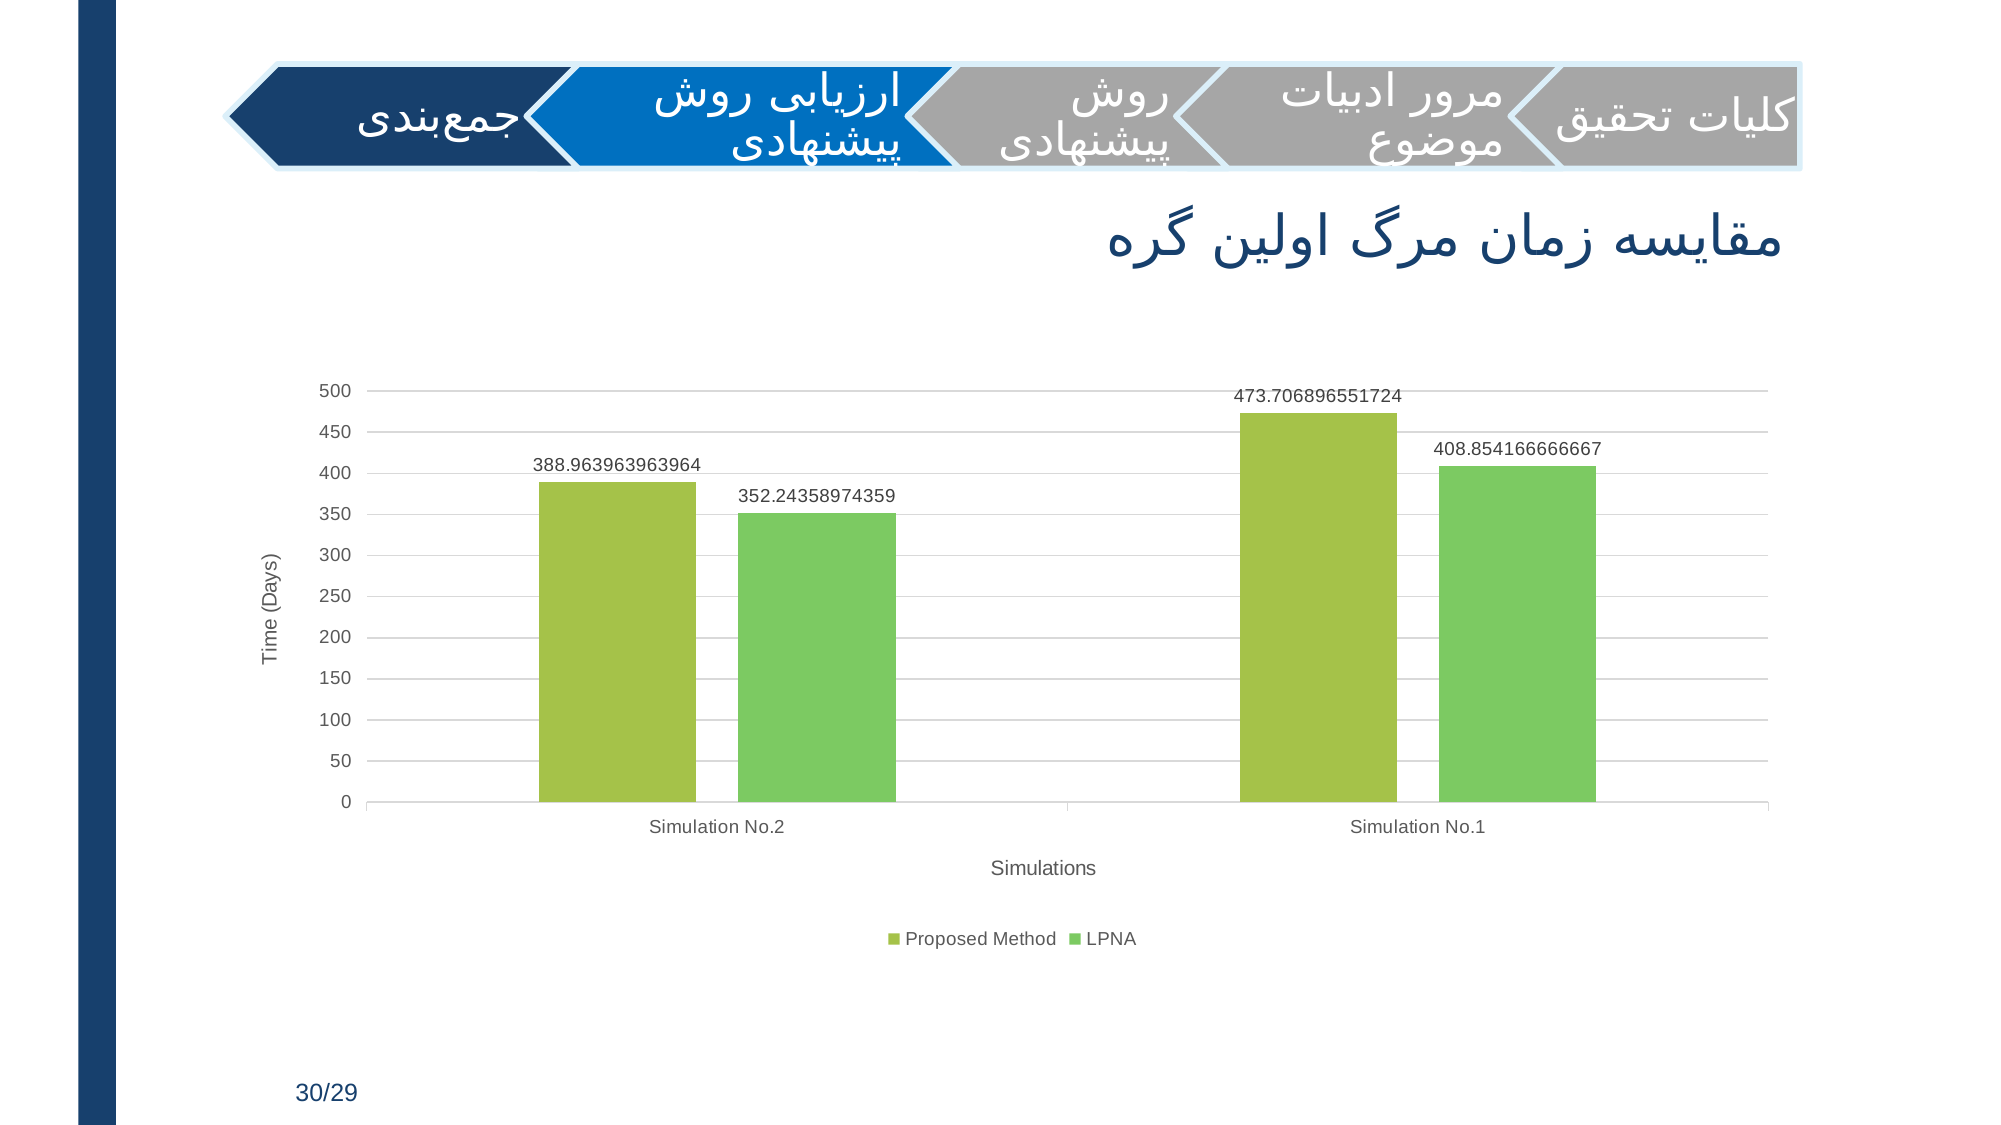

کلیات تحقیق
مرور ادبیات موضوع
روش پیشنهادی
ارزیابی روش پیشنهادی
جمع‌بندی
# مقایسه زمان مرگ اولین گره

### Chart

| Category |  |  |
|---|---|---|
| Simulation No.2 | 388.96396396396403 | 352.24358974358967 |
| Simulation No.1 | 473.7068965517242 | 408.8541666666667 |
30/29